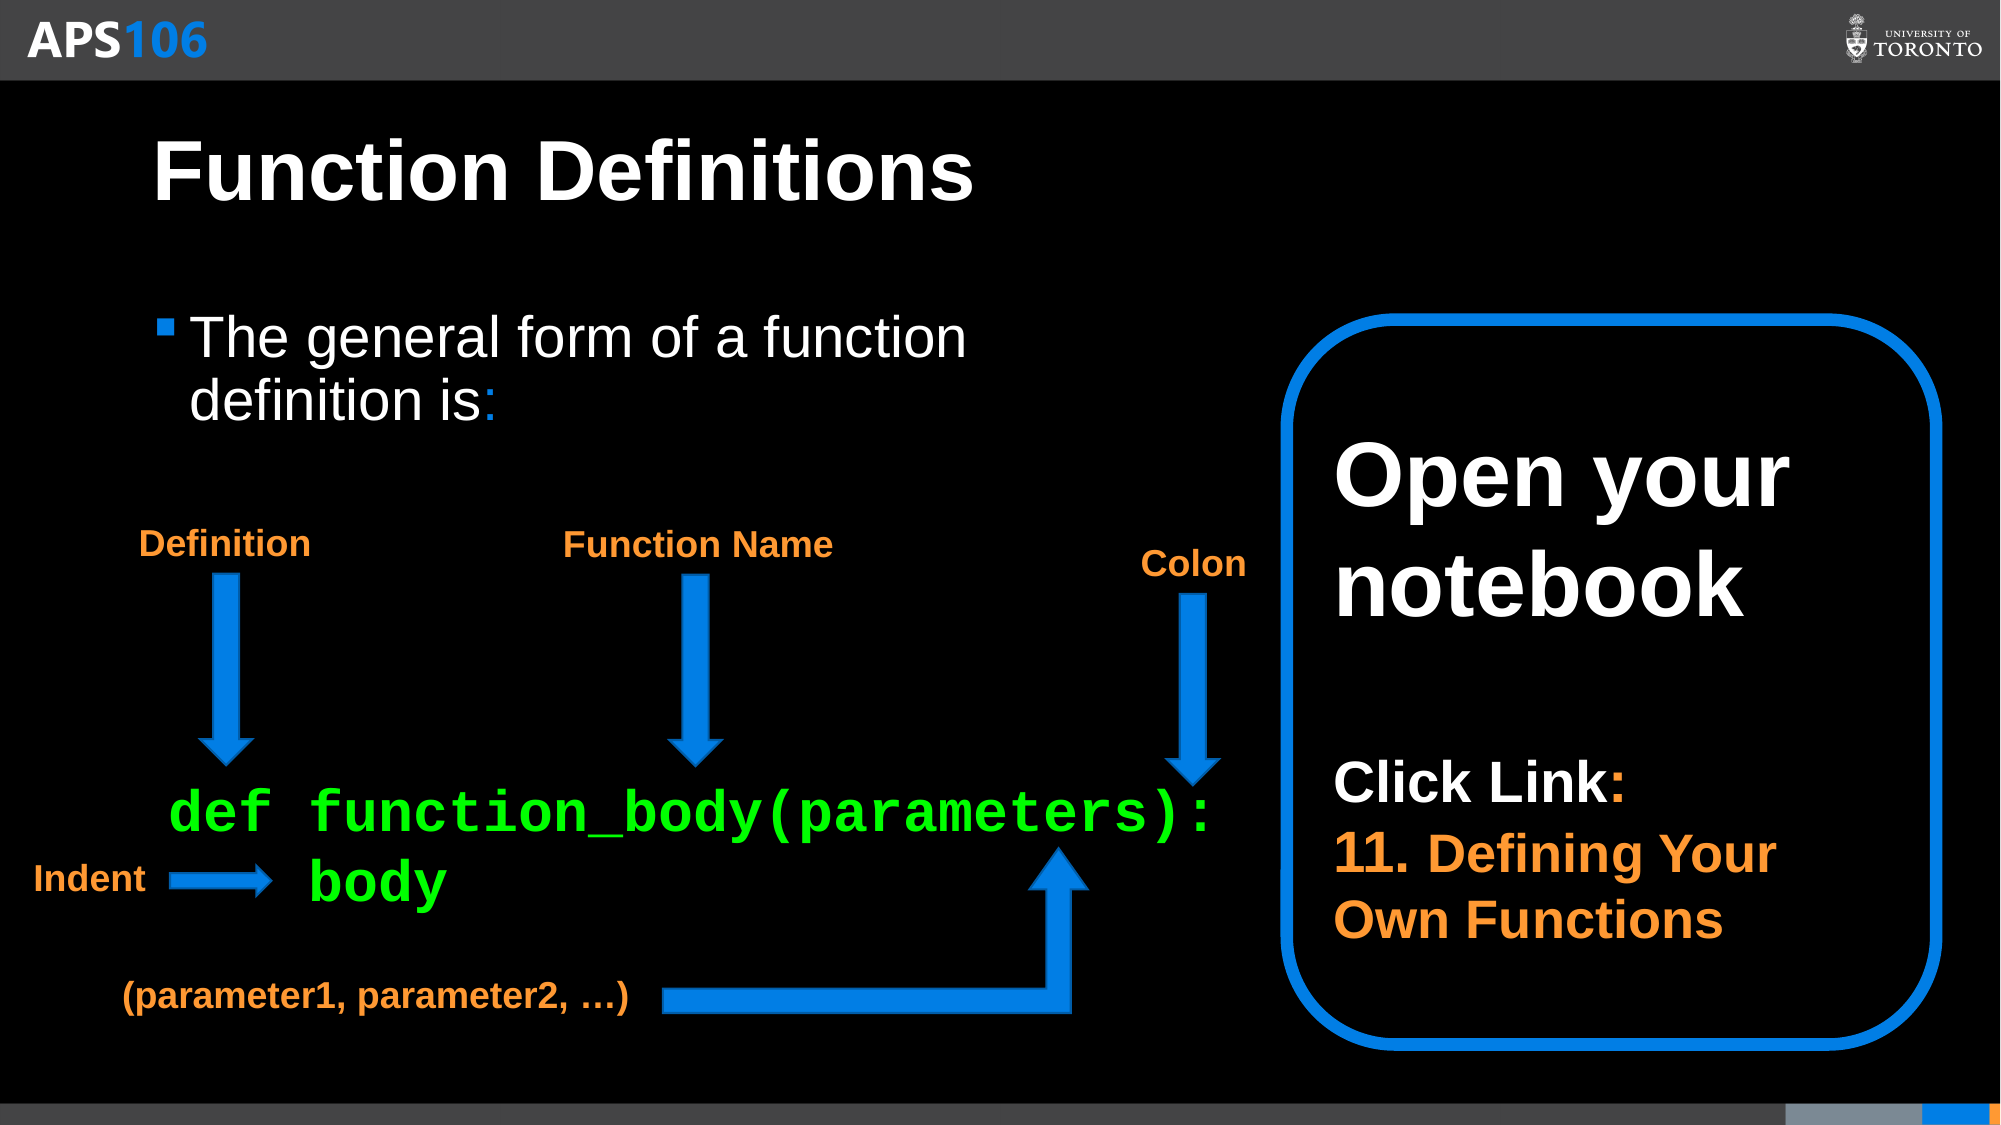

# Function Definitions
The general form of a function definition is:

Open your notebook

Click Link:
11. Defining Your Own Functions
Definition
Function Name
Colon

def function_body(parameters):
    body
Indent

(parameter1, parameter2, …)